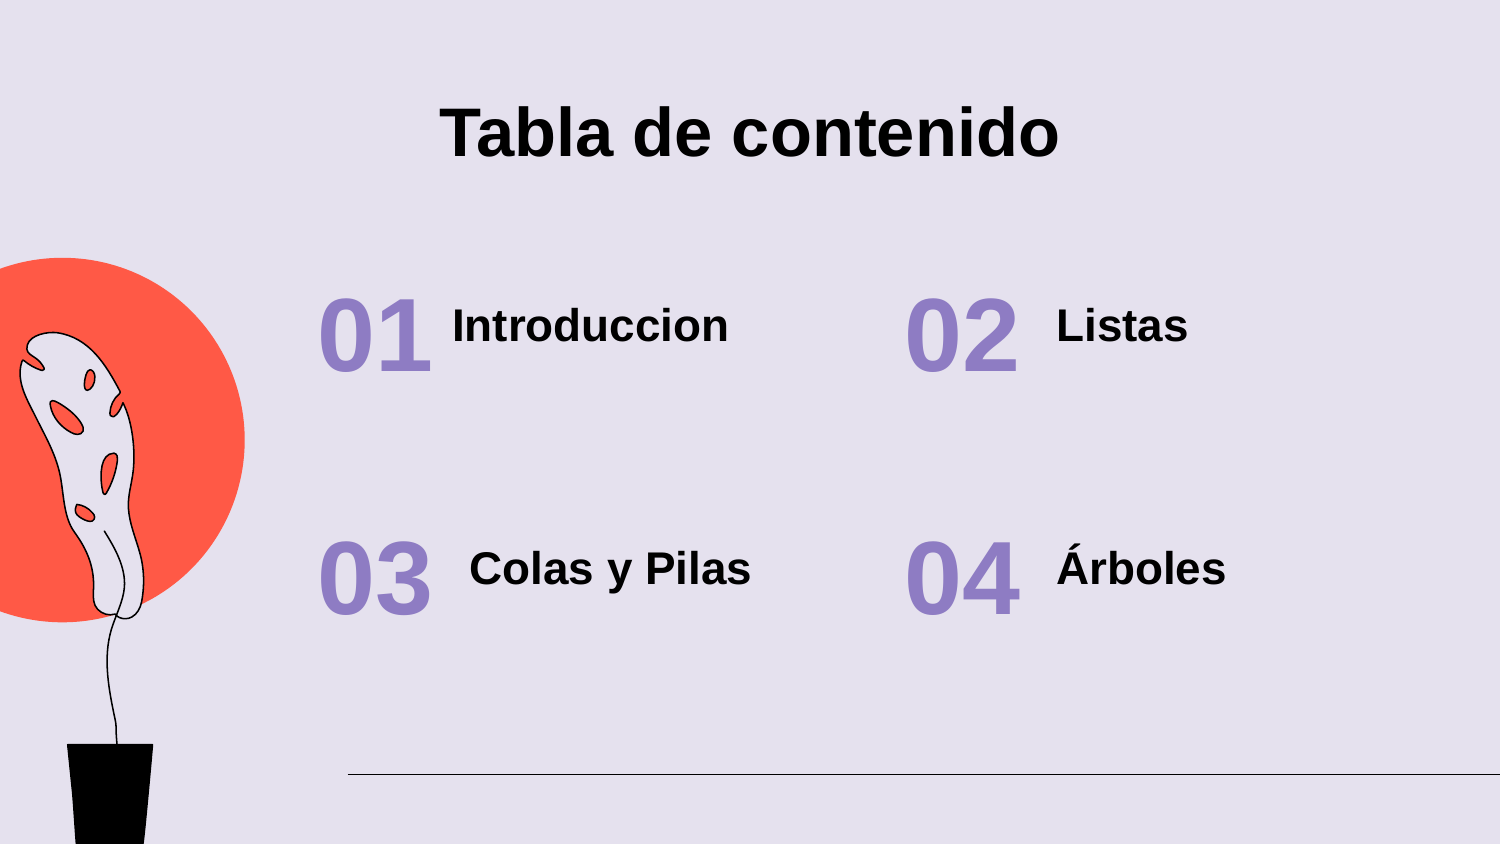

# Tabla de contenido
01
02
Introduccion
Listas
03
04
Colas y Pilas
Árboles